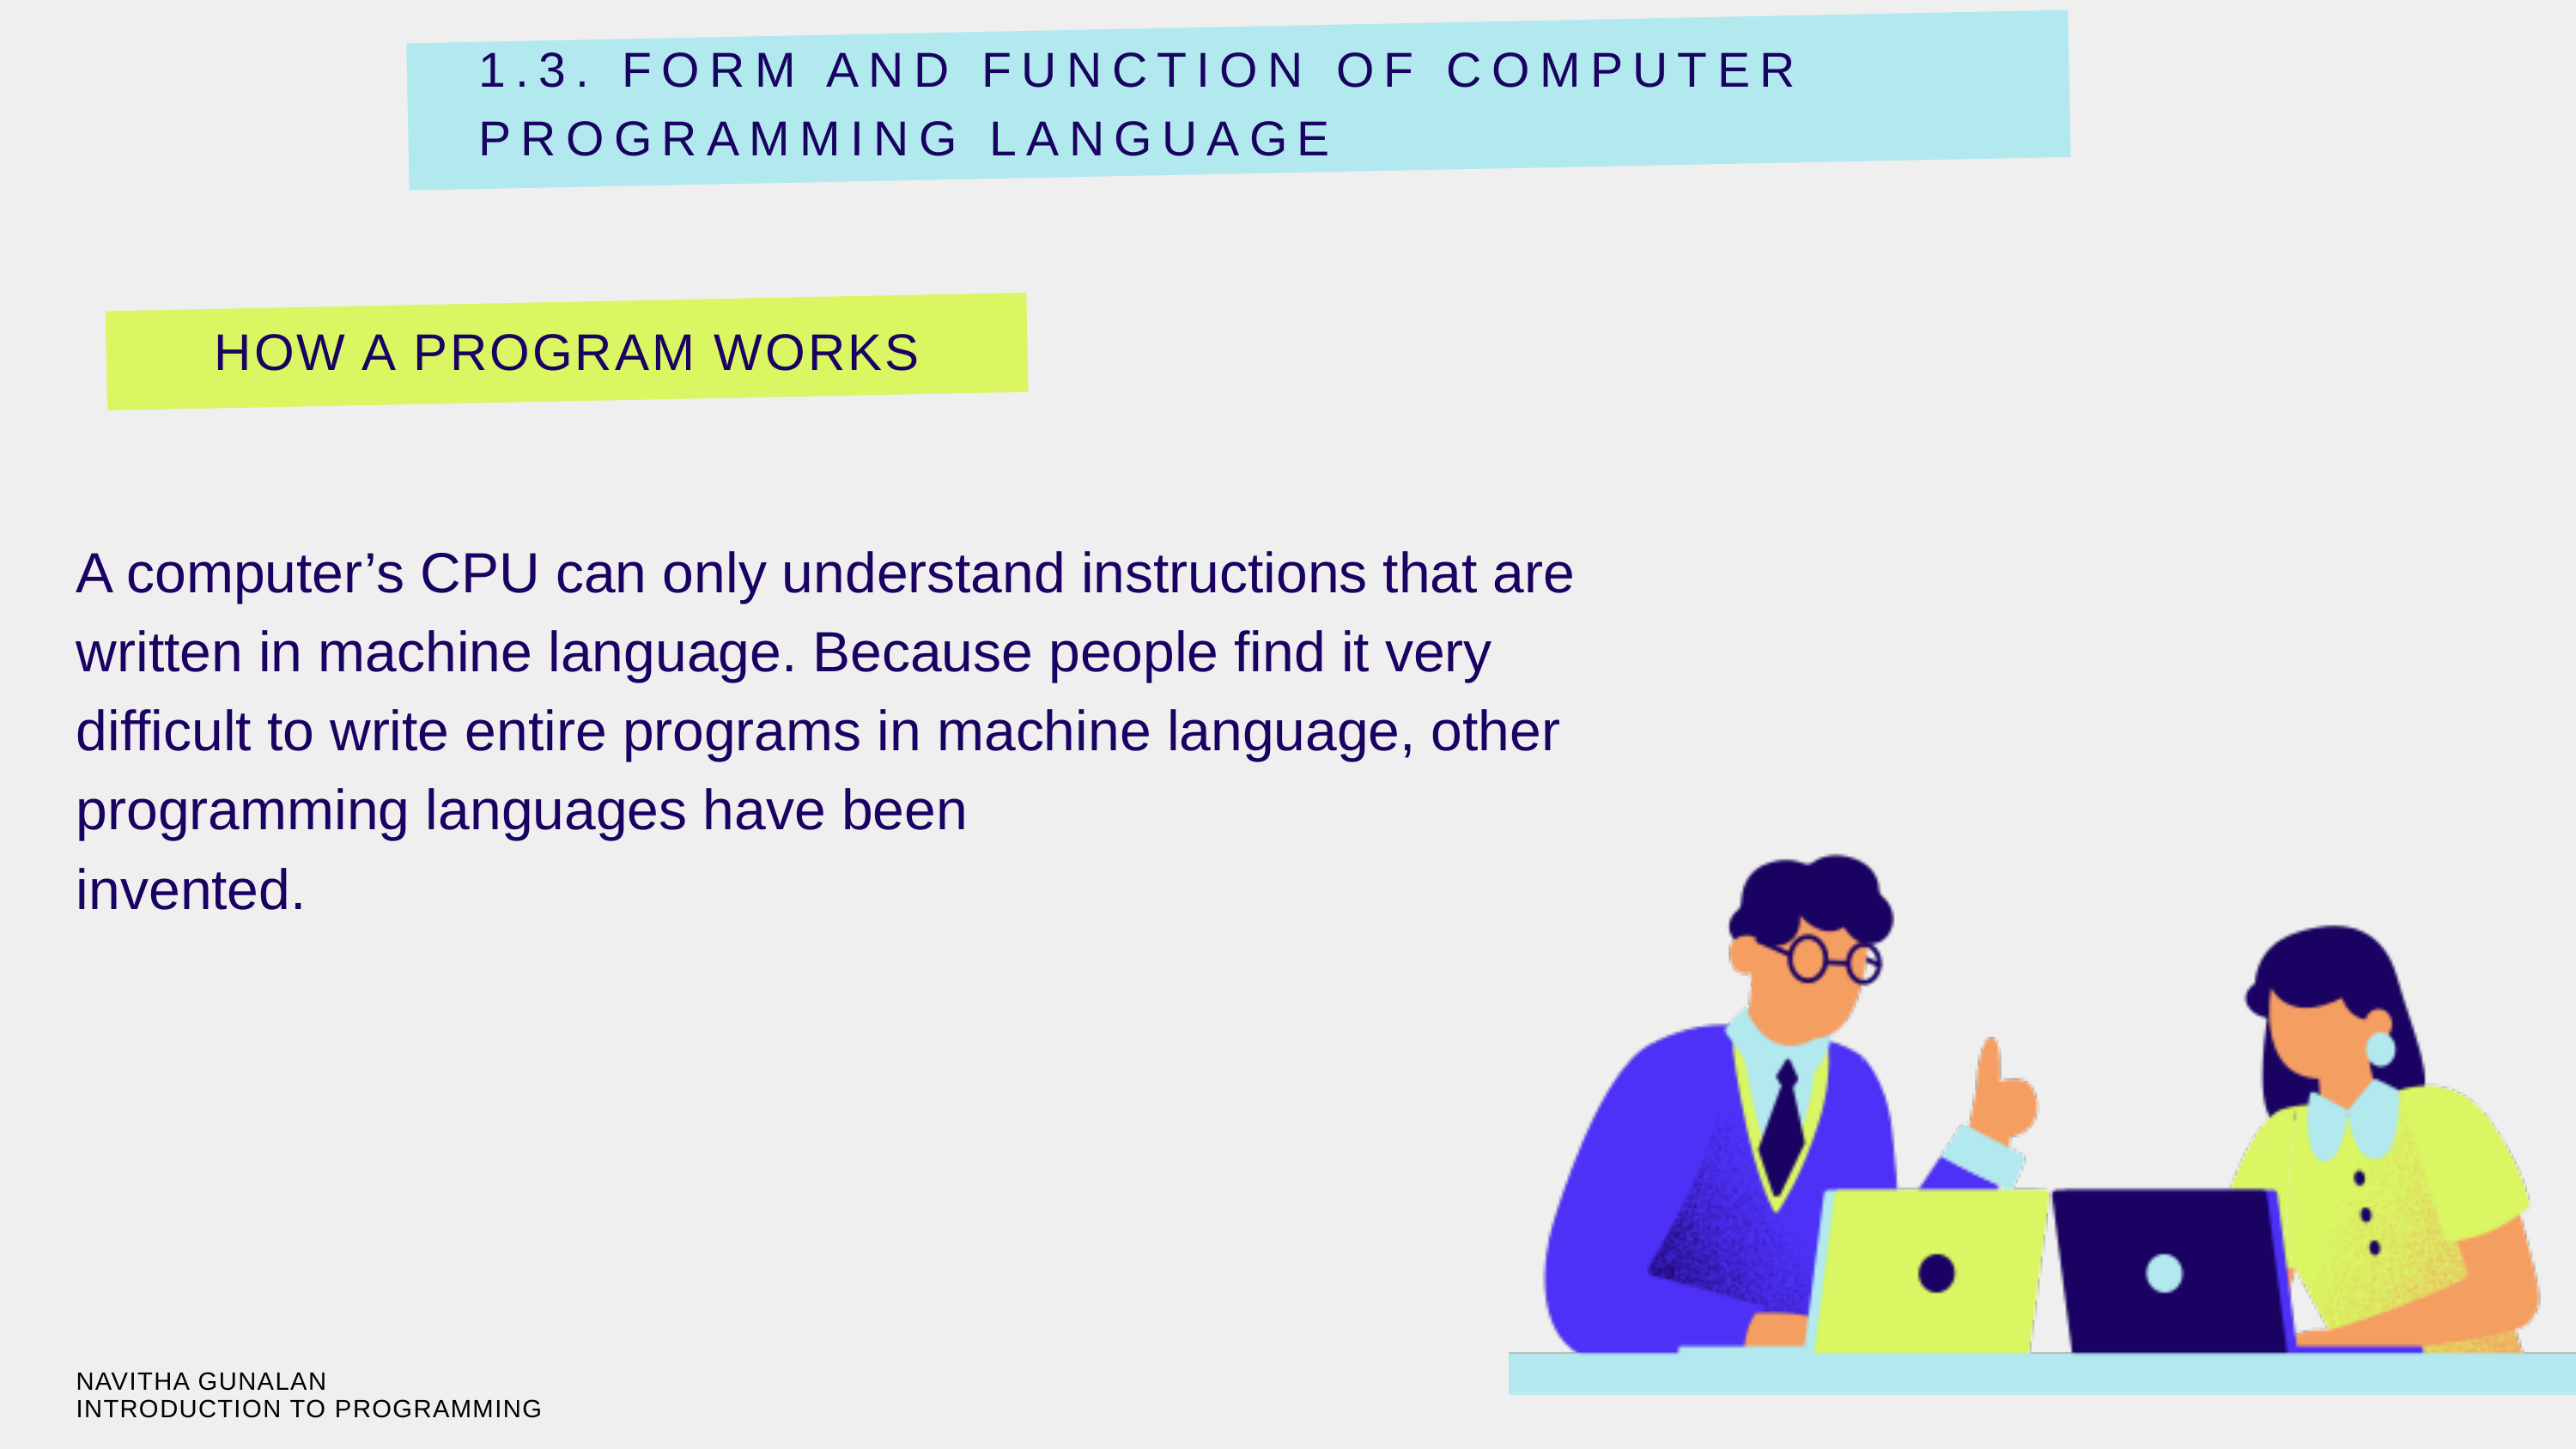

1.3. FORM AND FUNCTION OF COMPUTER PROGRAMMING LANGUAGE

HOW A PROGRAM WORKS

A computer’s CPU can only understand instructions that are written in machine language. Because people find it very difficult to write entire programs in machine language, other programming languages have been
invented.

NAVITHA GUNALAN
INTRODUCTION TO PROGRAMMING